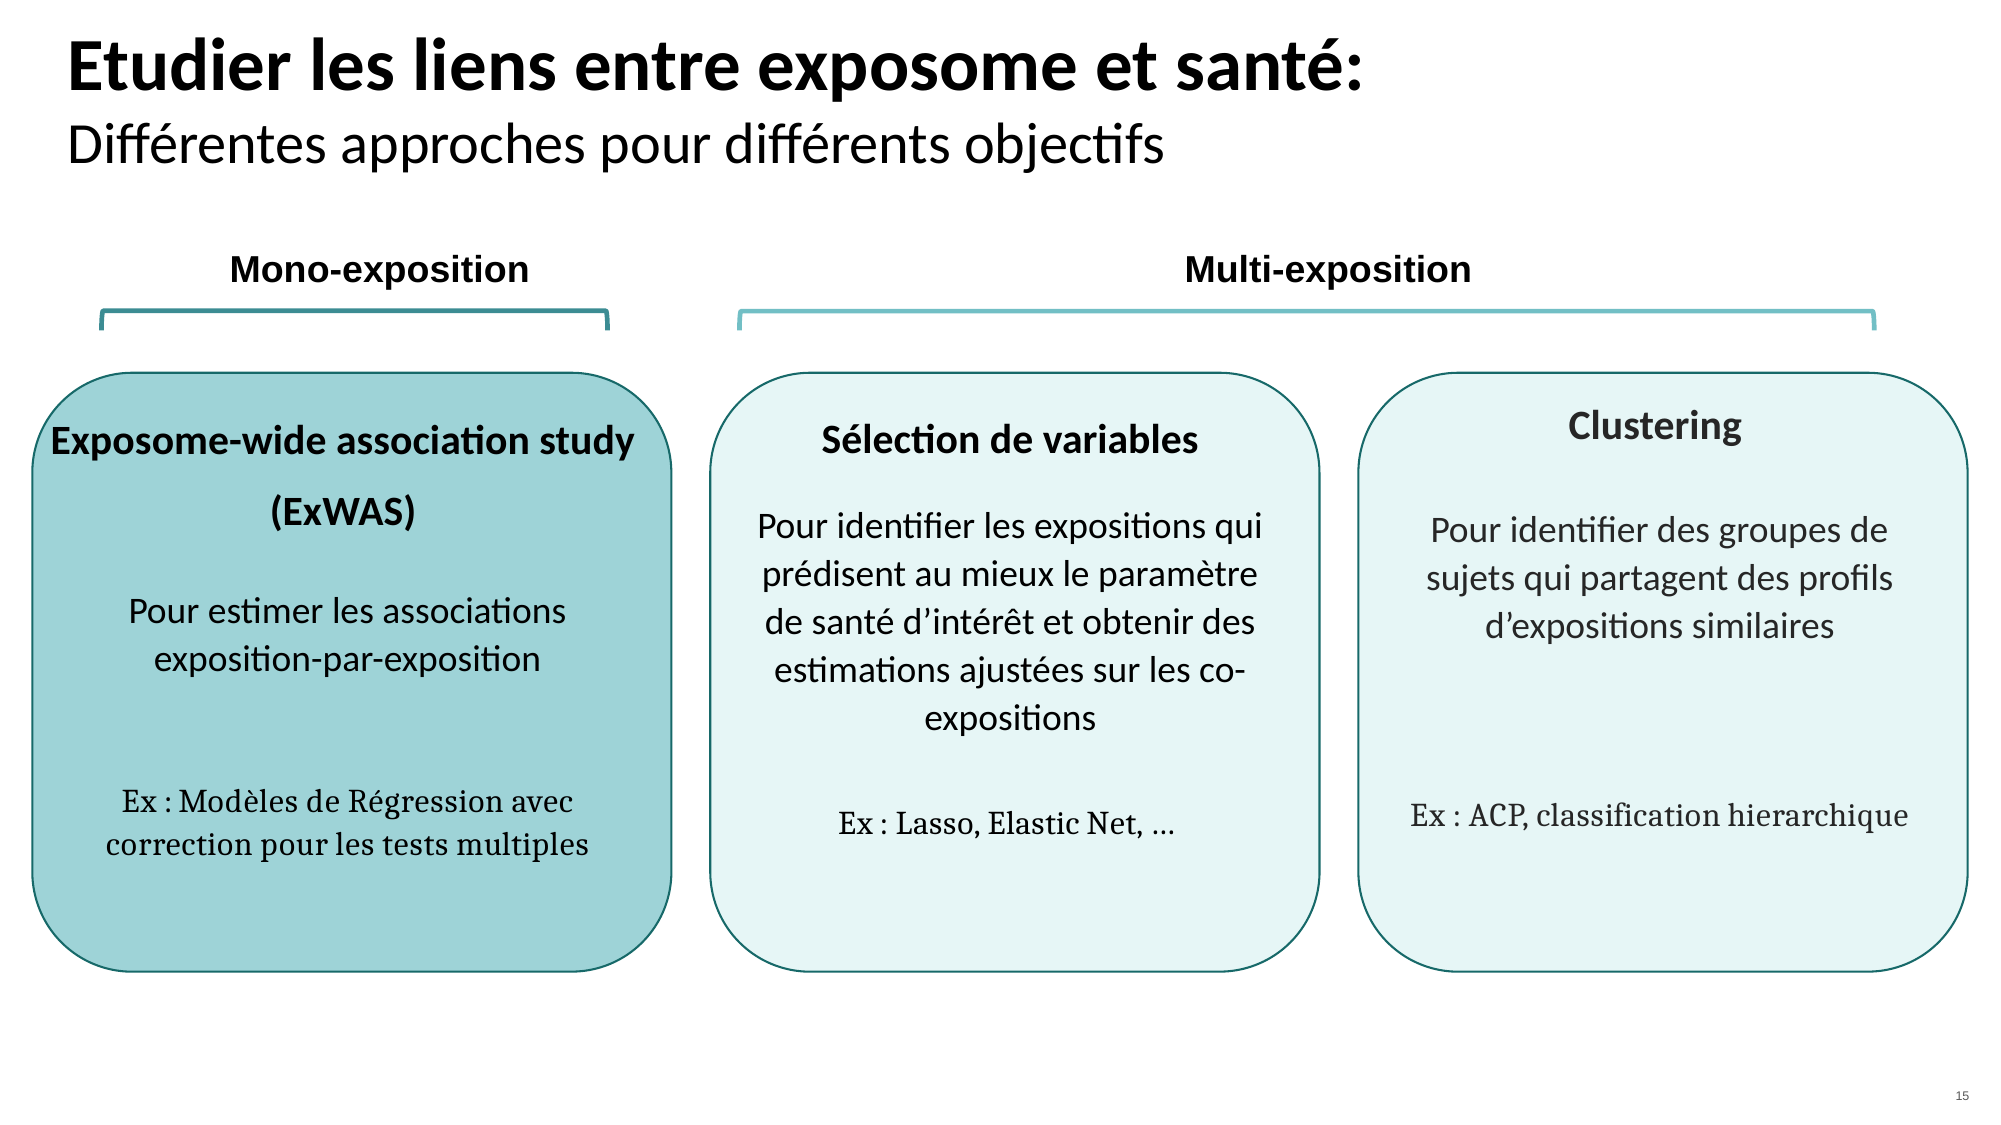

# Etudier les liens entre exposome et santé: Différentes approches pour différents objectifs

Mono-exposition
Multi-exposition

Clustering

Pour identifier des groupes de sujets qui partagent des profils d’expositions similaires

Ex : ACP, classification hierarchique
Sélection de variables

Pour identifier les expositions qui prédisent au mieux le paramètre de santé d’intérêt et obtenir des estimations ajustées sur les co-expositions

Ex : Lasso, Elastic Net, …
Exposome-wide association study
(ExWAS)

Pour estimer les associations exposition-par-exposition

Ex : Modèles de Régression avec correction pour les tests multiples